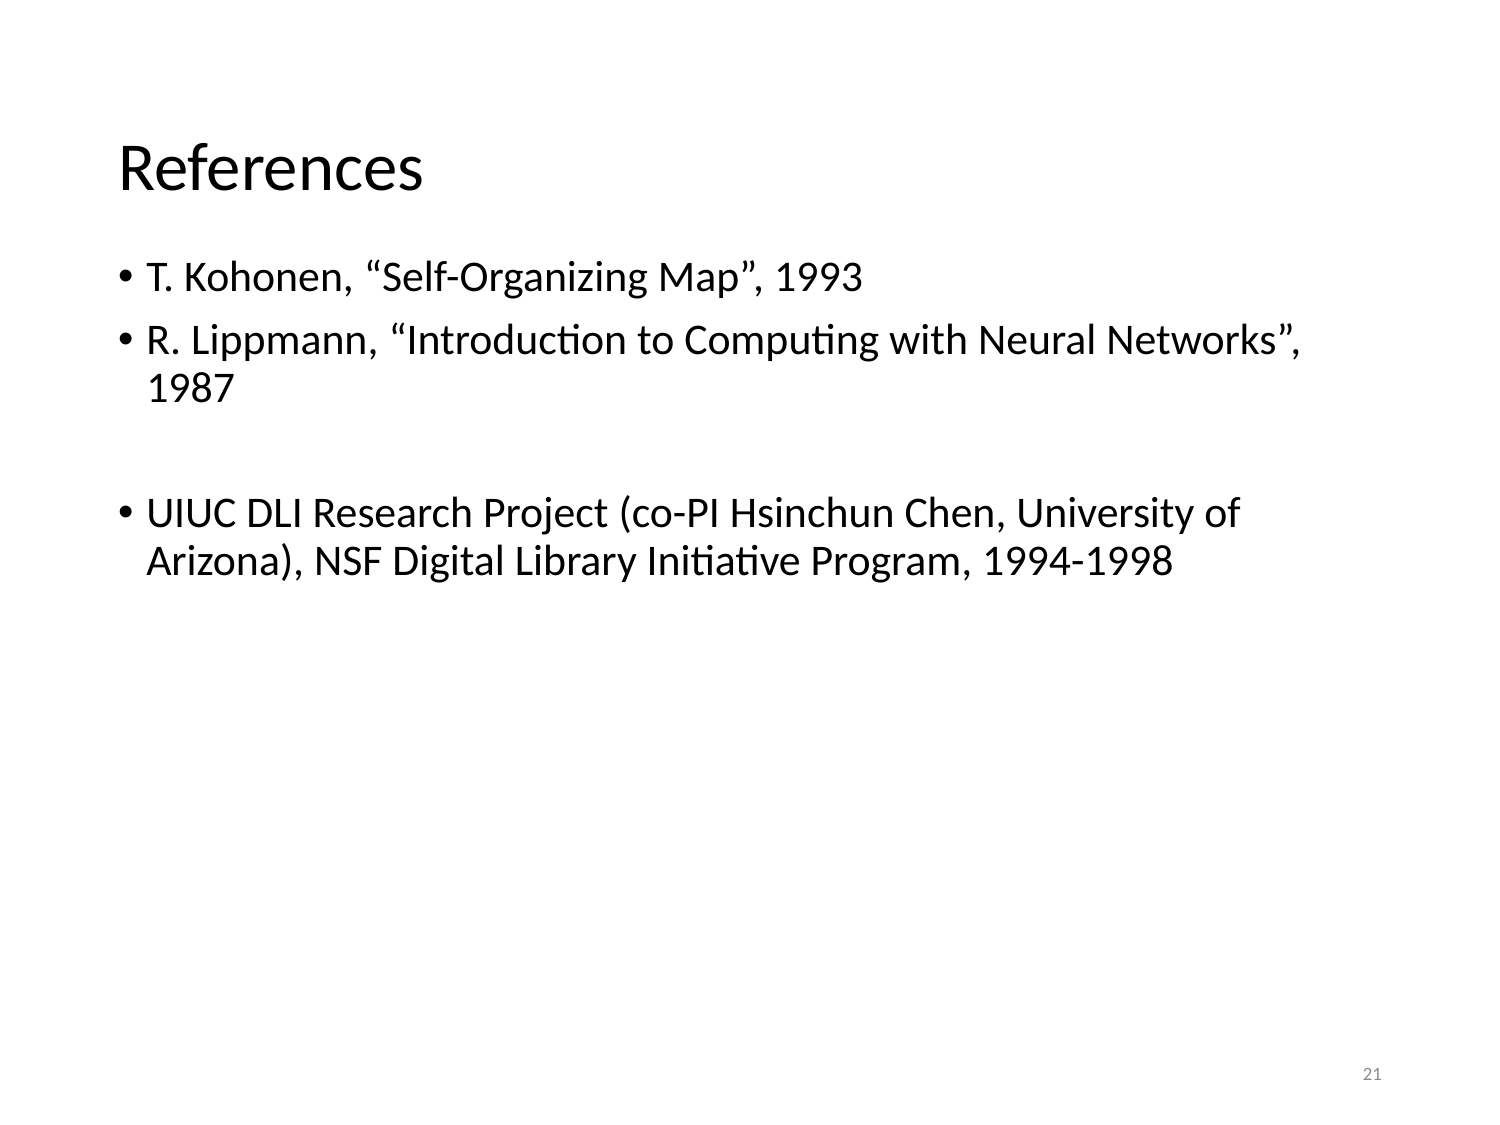

# References
T. Kohonen, “Self-Organizing Map”, 1993
R. Lippmann, “Introduction to Computing with Neural Networks”, 1987

UIUC DLI Research Project (co-PI Hsinchun Chen, University of Arizona), NSF Digital Library Initiative Program, 1994-1998
21